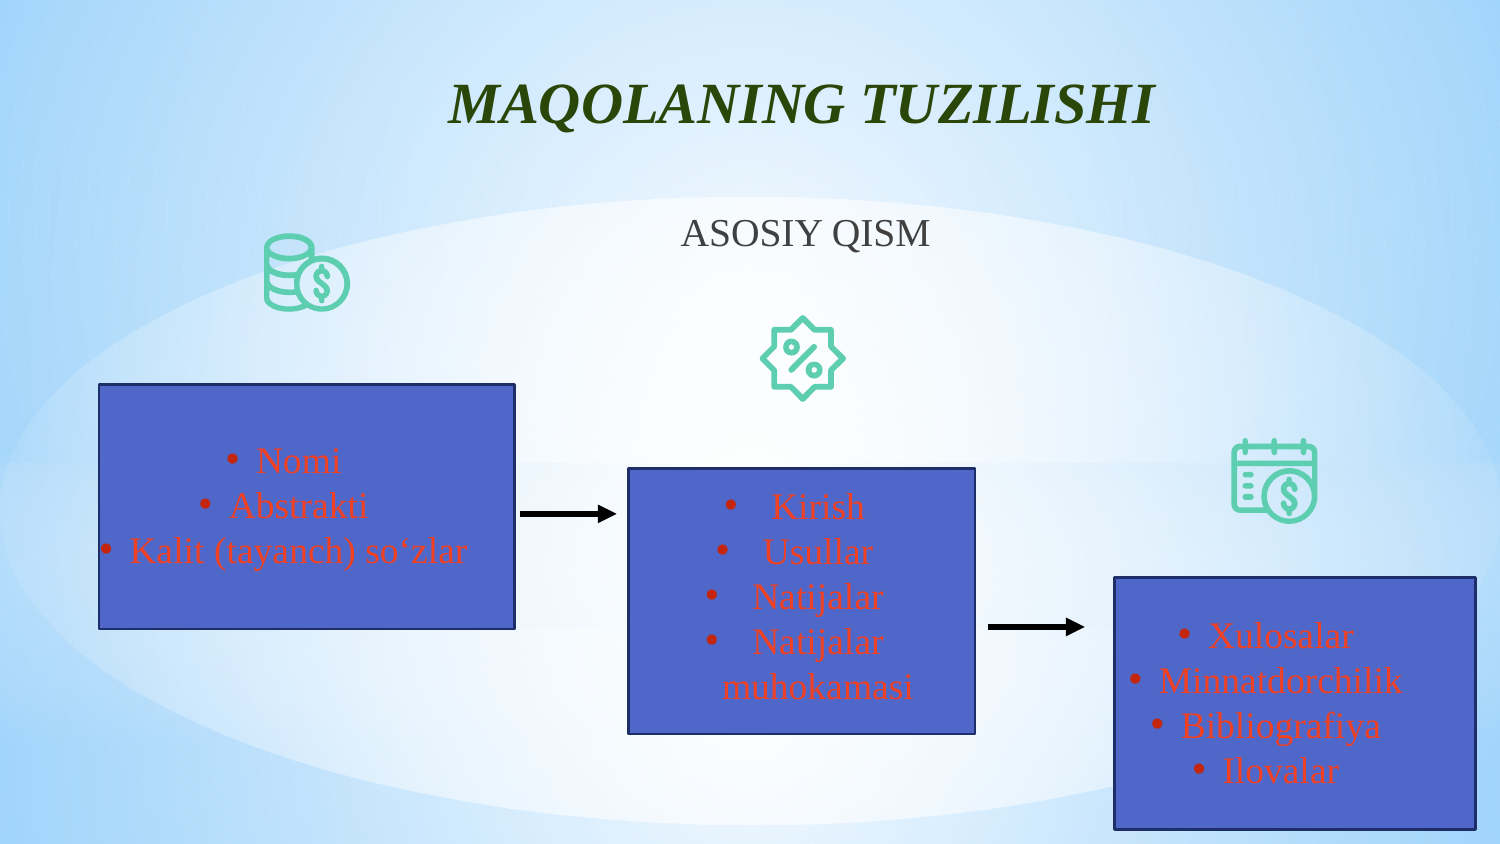

# MAQOLANING TUZILISHI
ASOSIY QISM

Nomi
Abstrakti
Kalit (tayanch) soʻzlar

Kirish
Usullar
Natijalar
Natijalar muhokamasi

Xulosalar
Minnatdorchilik
Bibliografiya
Ilovalar
Хулосалар
Миннатдорчилик
Библиография
Иловалар